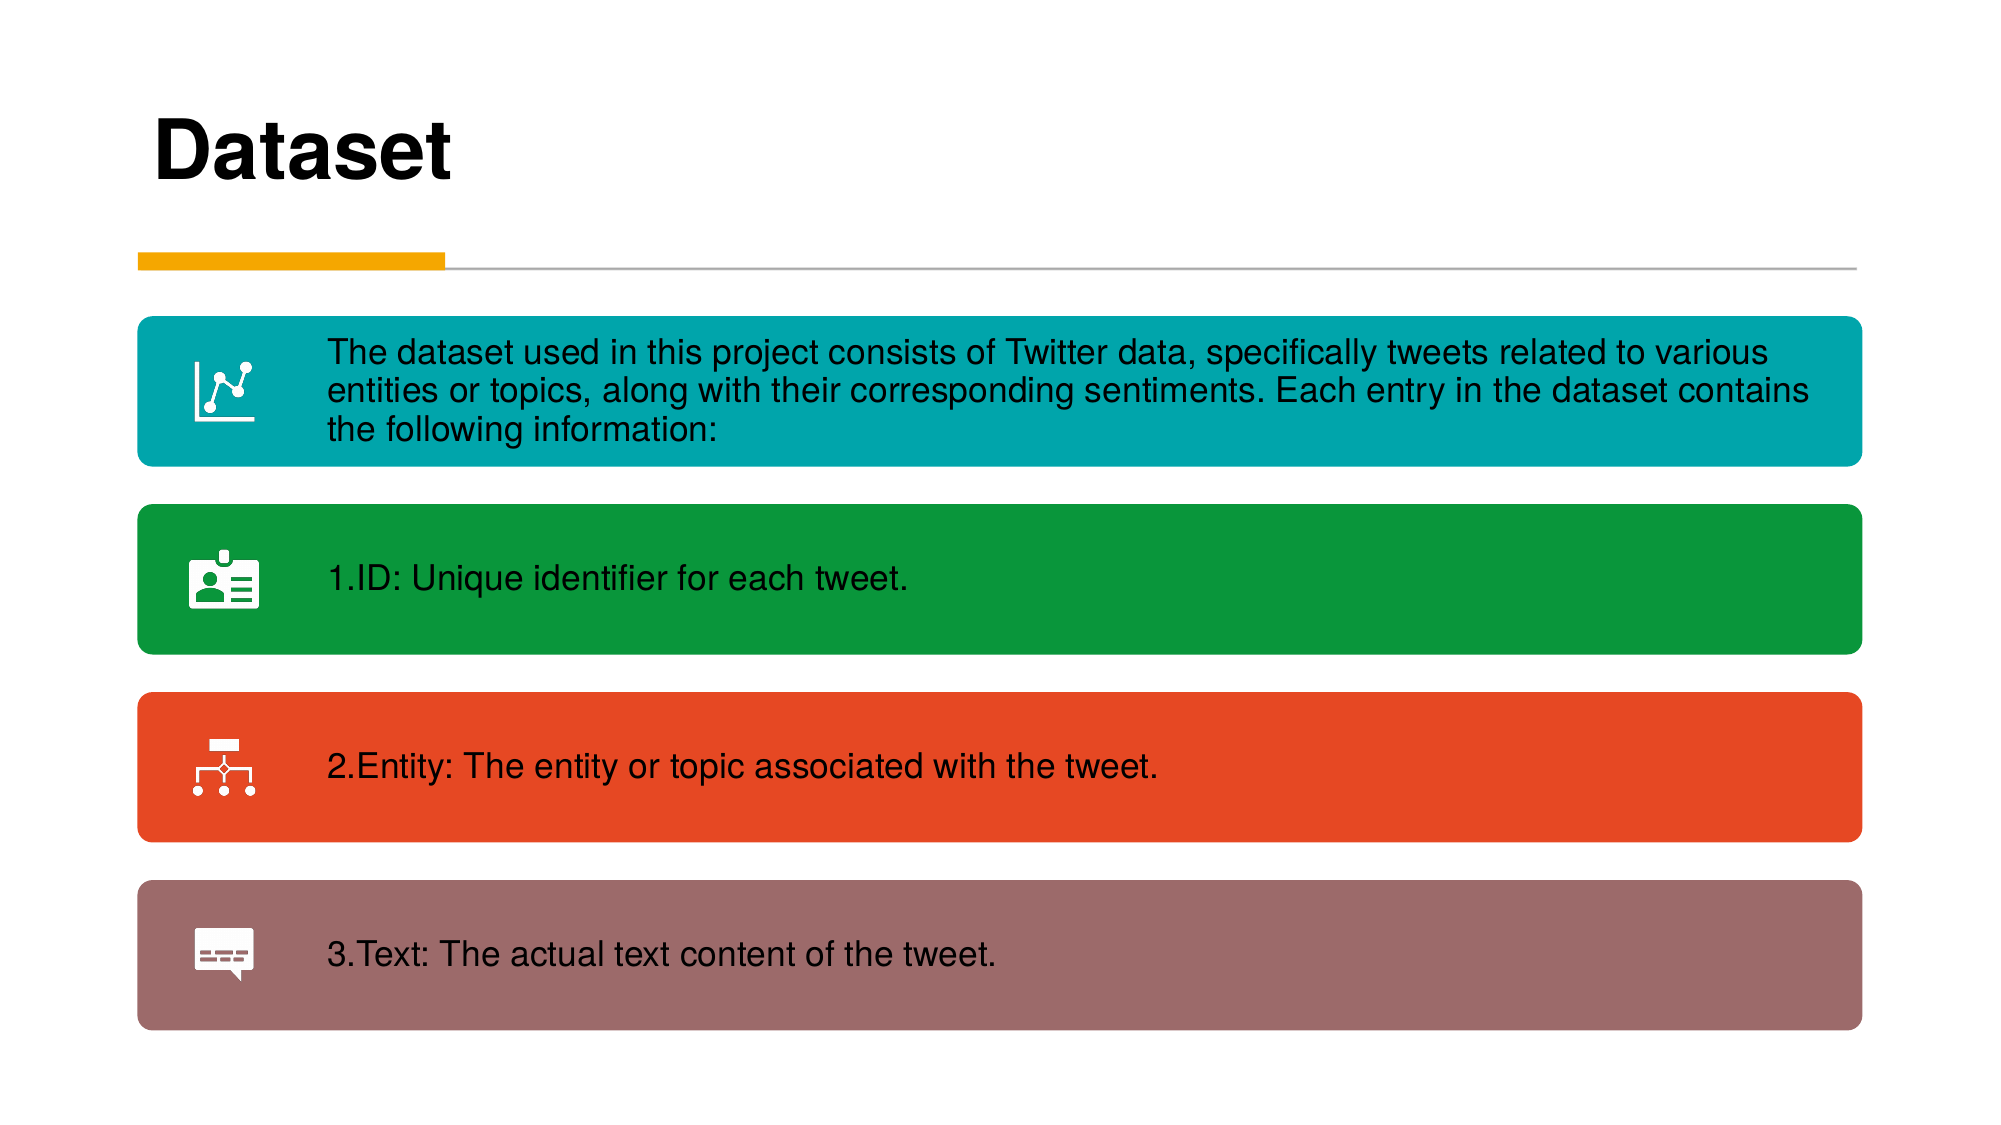

# Dataset

The dataset used in this project consists of Twitter data, specifically tweets related to various entities or topics, along with their corresponding sentiments. Each entry in the dataset contains the following information:
1.ID: Unique identifier for each tweet.
2.Entity: The entity or topic associated with the tweet.
3.Text: The actual text content of the tweet.